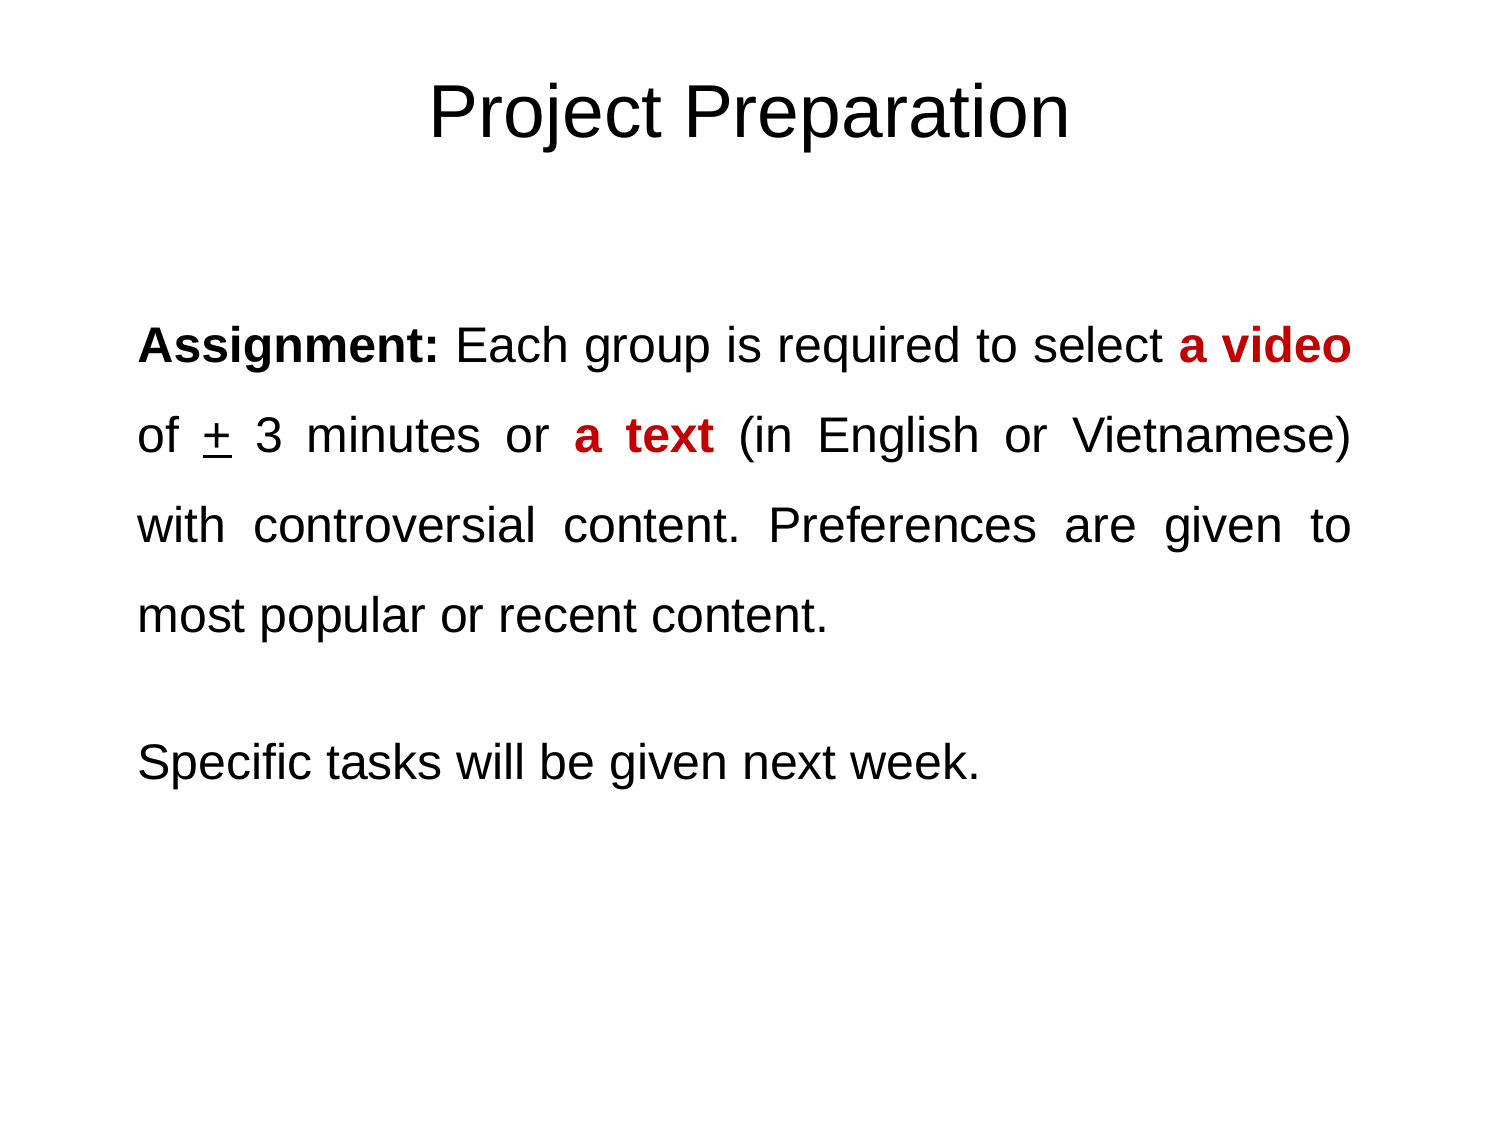

# Project Preparation
	Assignment: Each group is required to select a video of + 3 minutes or a text (in English or Vietnamese) with controversial content. Preferences are given to most popular or recent content.

	Specific tasks will be given next week.